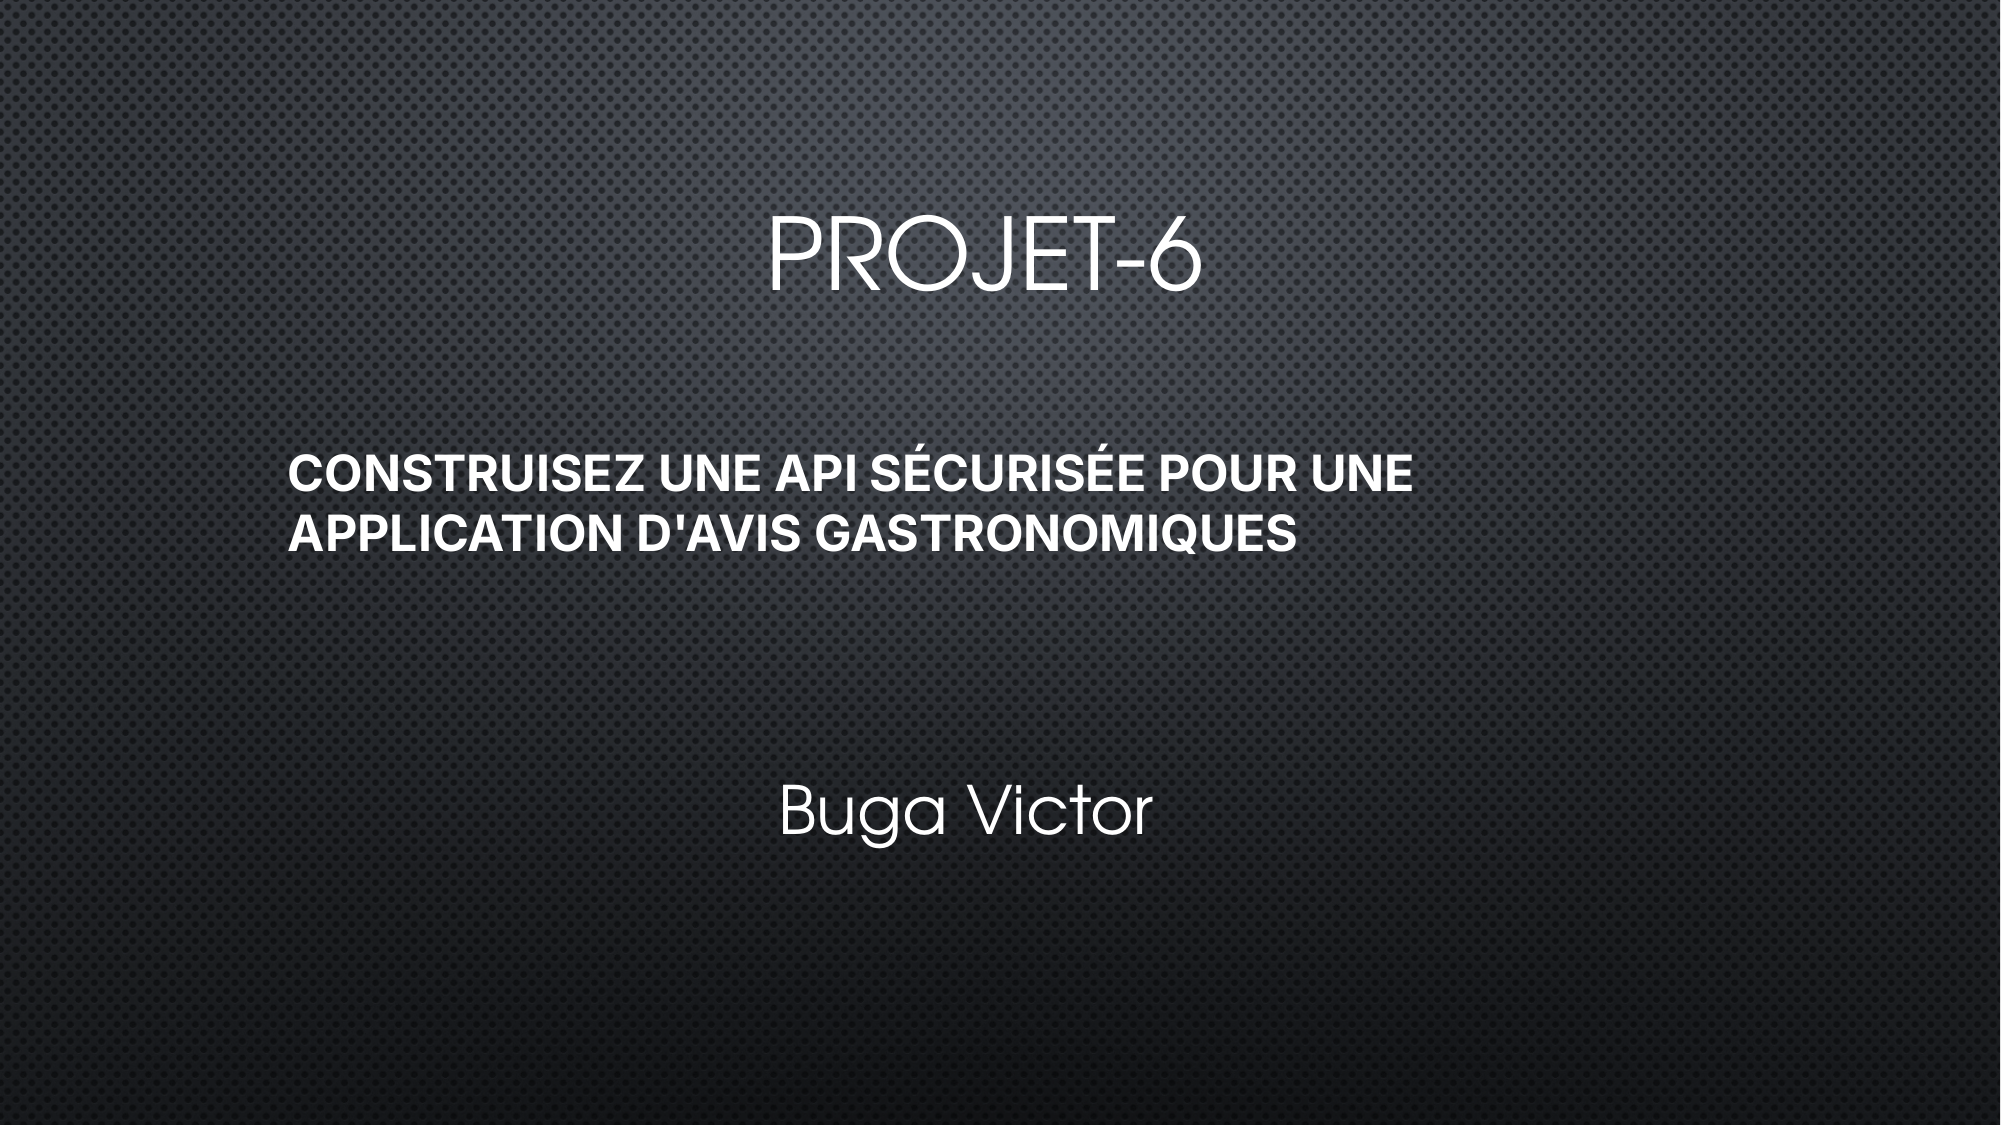

# Projet-6
Construisez une API sécurisée pour une application d'avis gastronomiques
Buga Victor